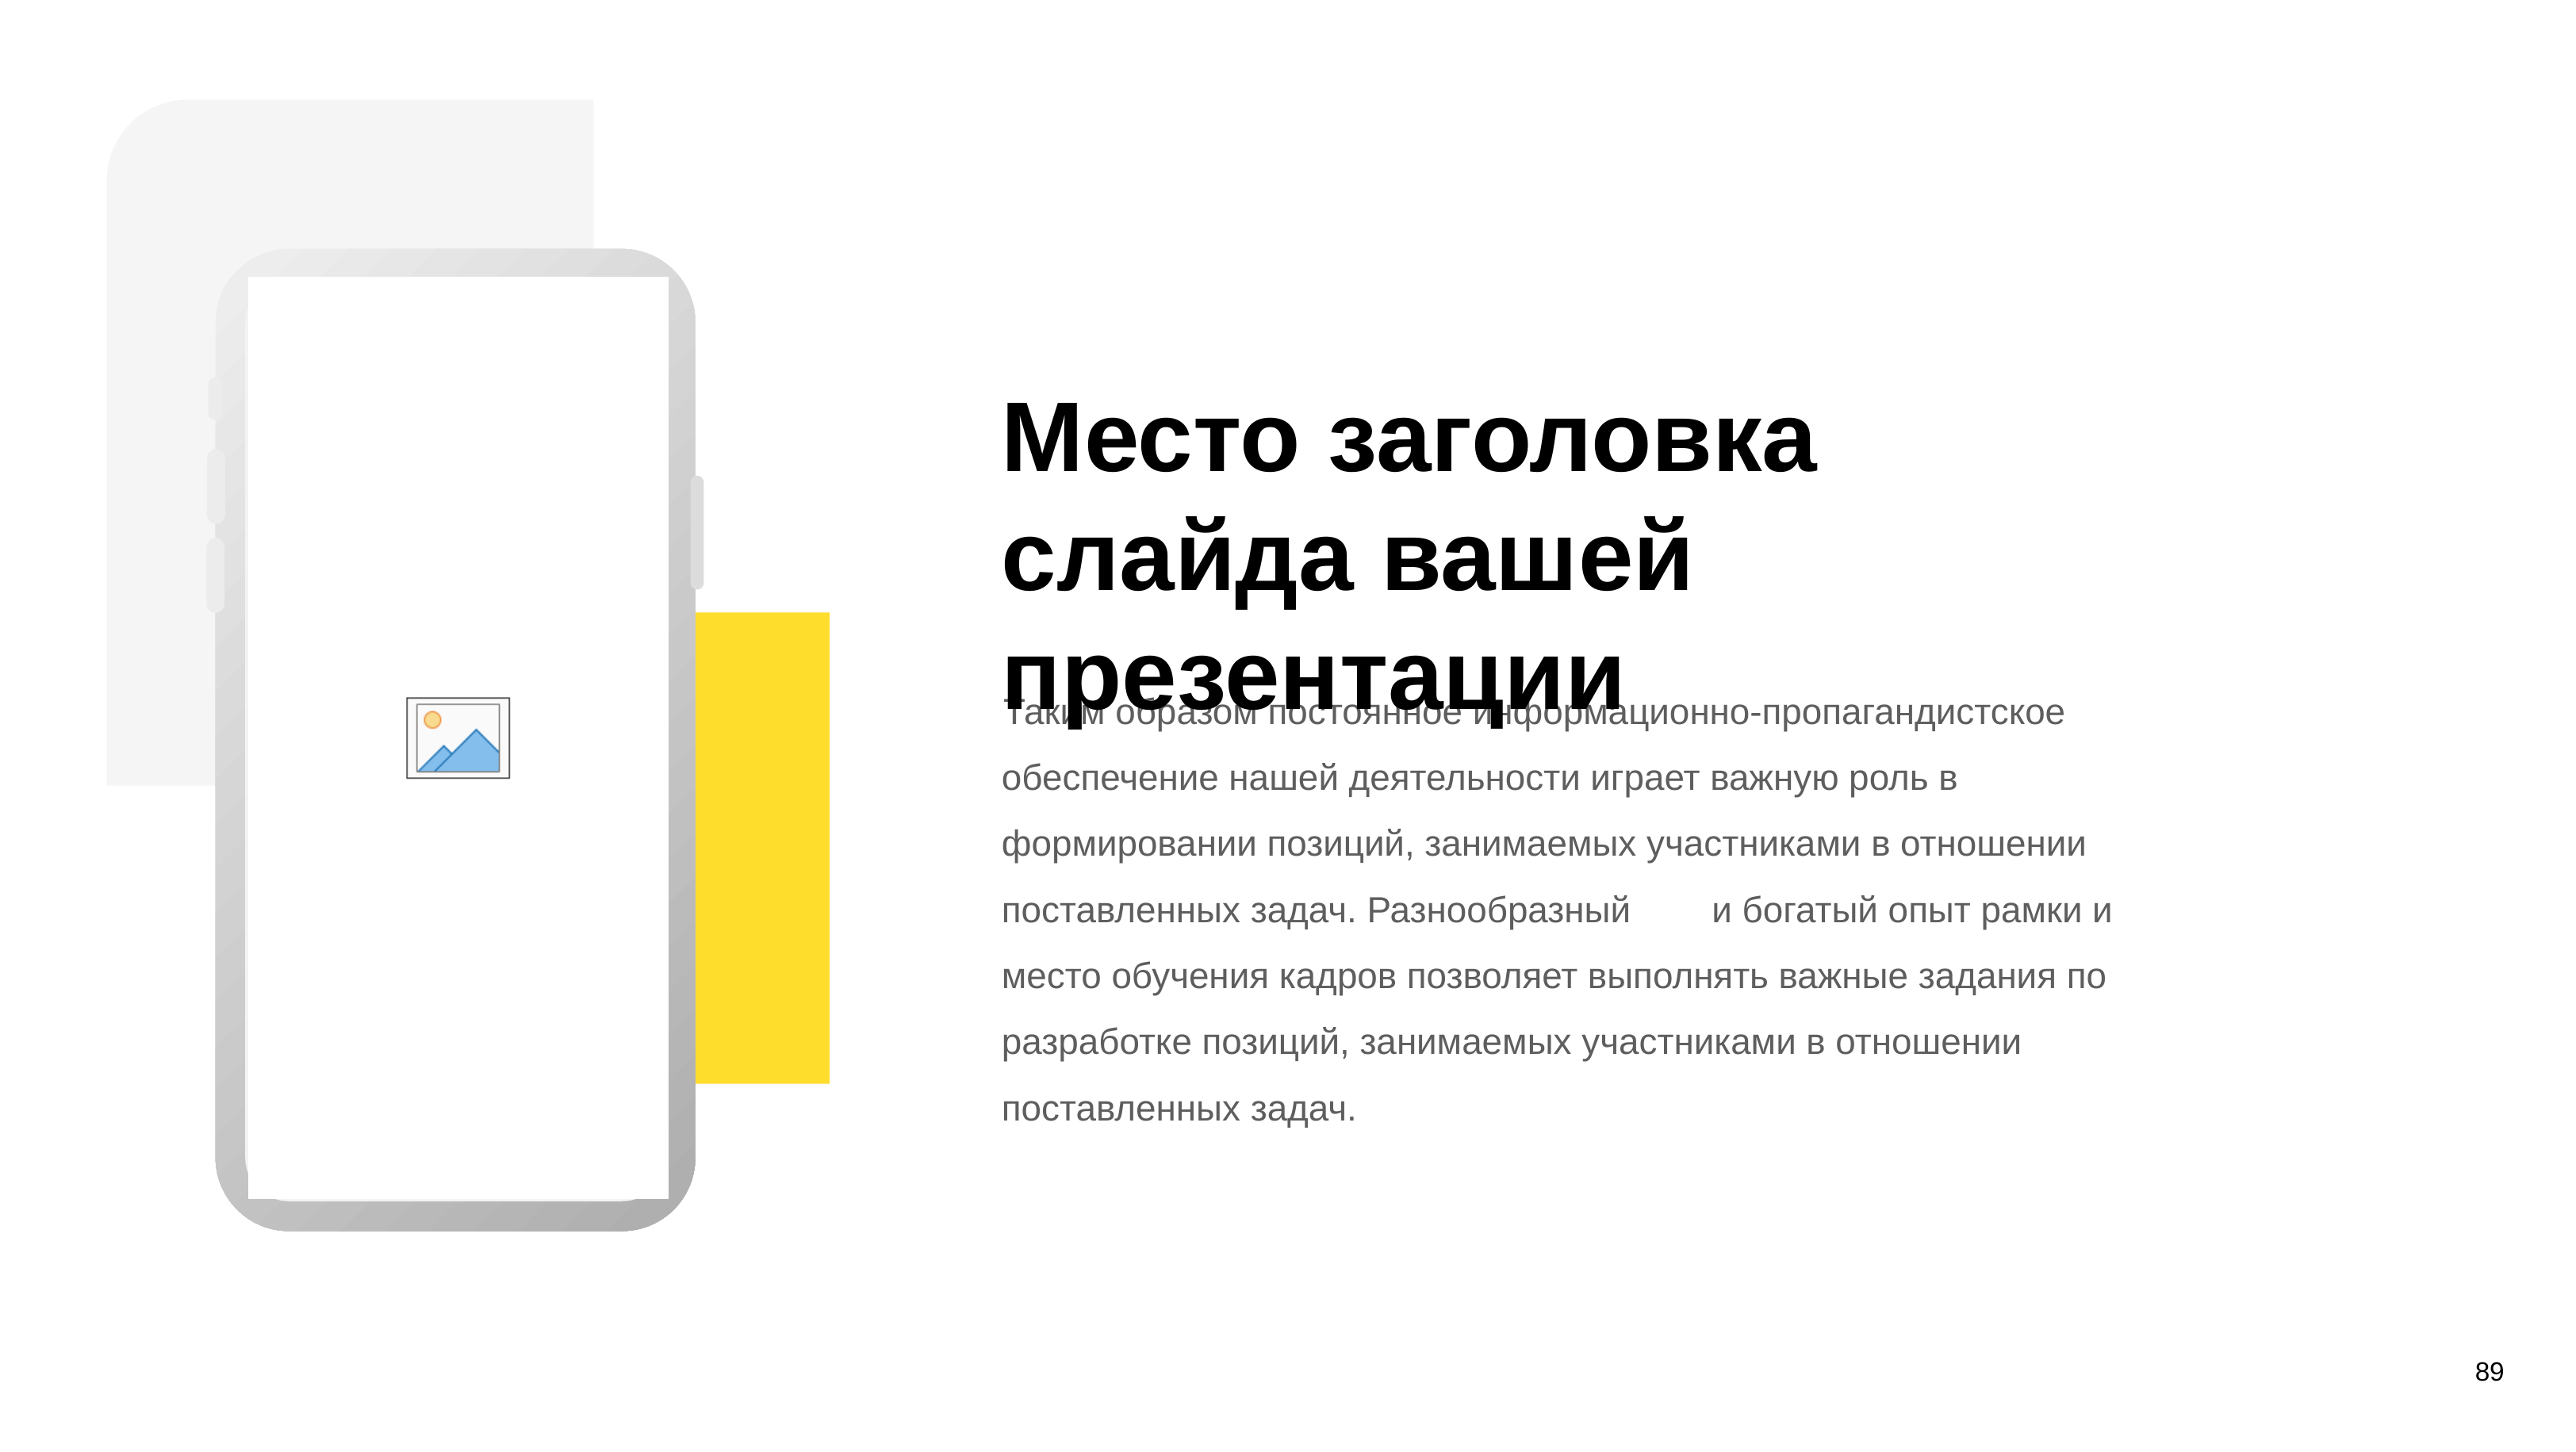

Место заголовка слайда вашей презентации
Таким образом постоянное информационно-пропагандистское обеспечение нашей деятельности играет важную роль в формировании позиций, занимаемых участниками в отношении поставленных задач. Разнообразный        и богатый опыт рамки и место обучения кадров позволяет выполнять важные задания по разработке позиций, занимаемых участниками в отношении поставленных задач.
89